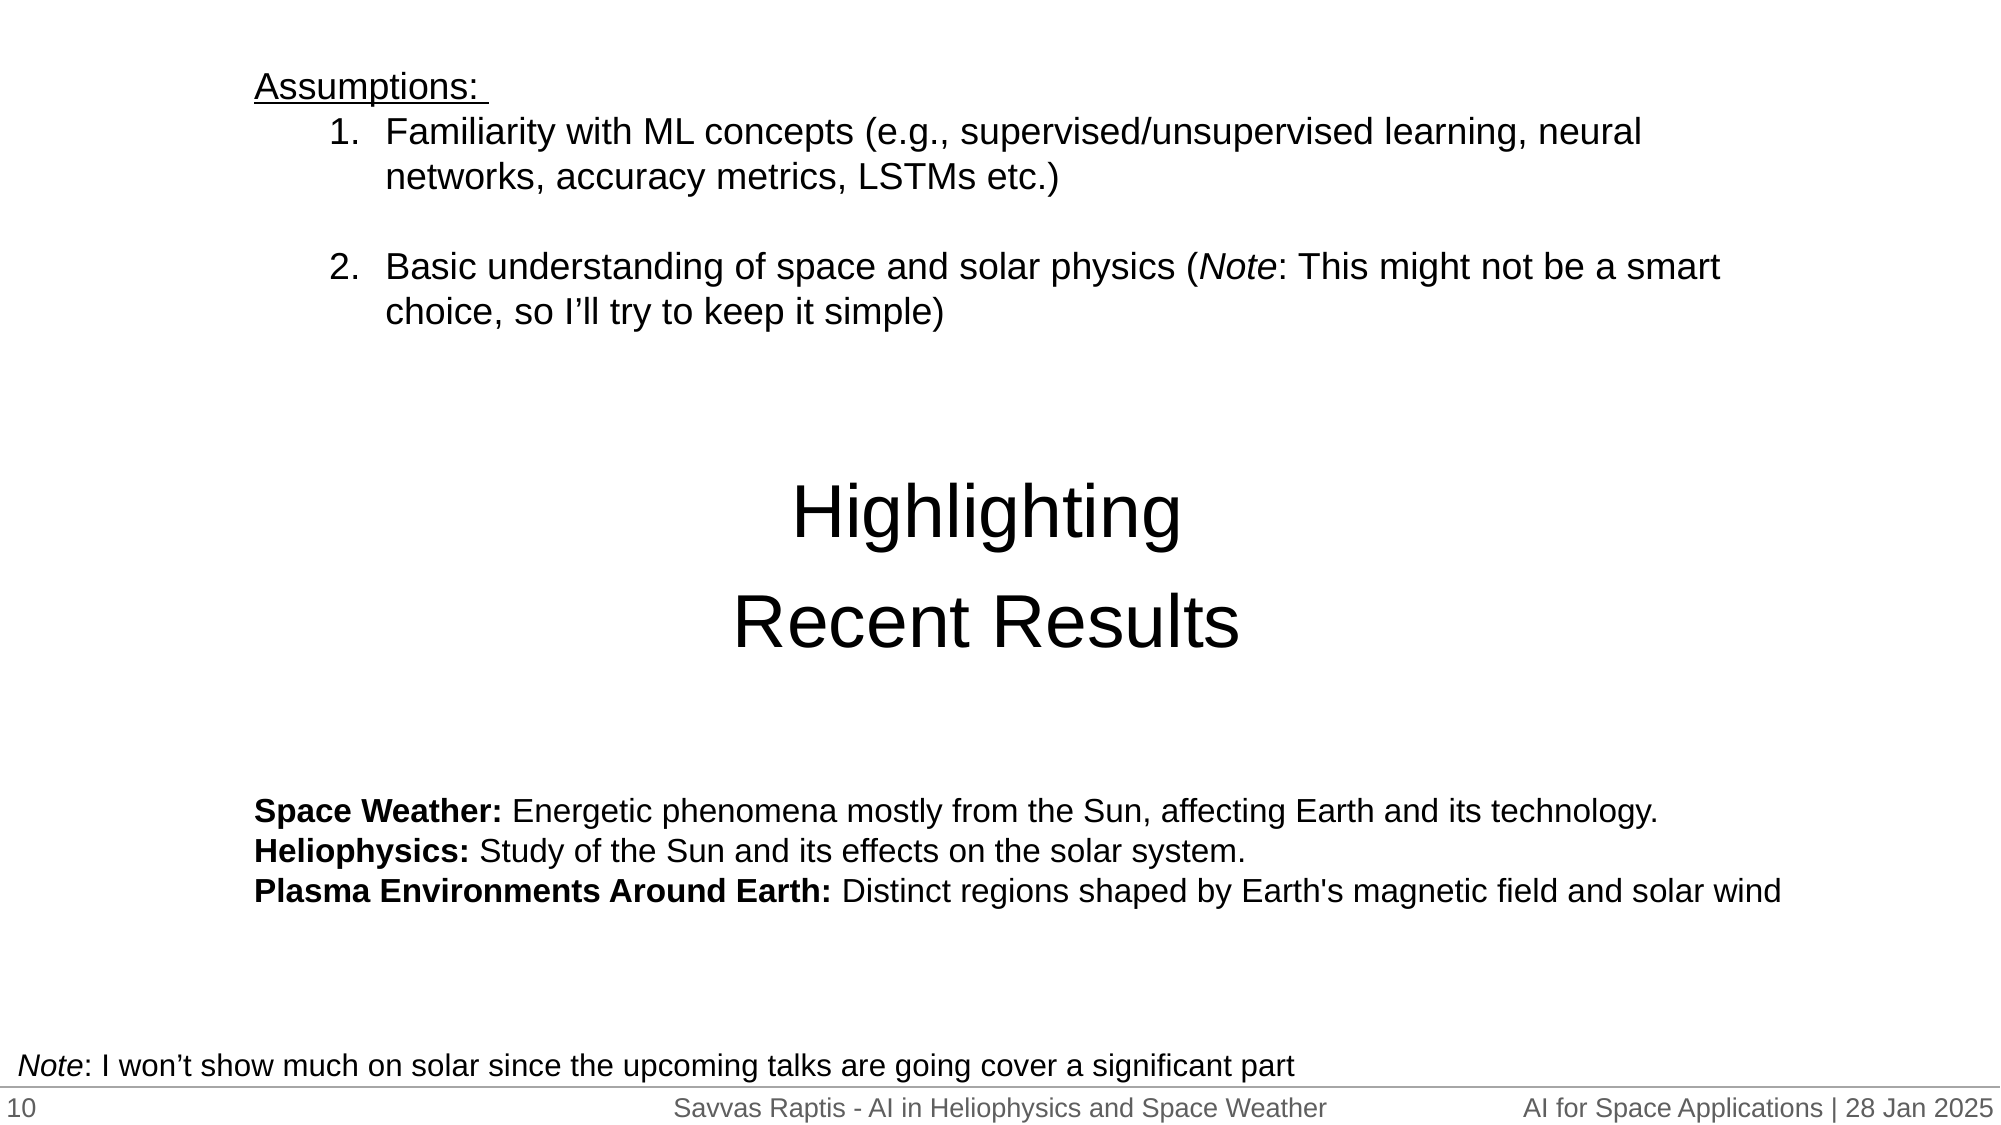

Highlighting
Recent Results
Assumptions:
Familiarity with ML concepts (e.g., supervised/unsupervised learning, neural networks, accuracy metrics, LSTMs etc.)

Basic understanding of space and solar physics (Note: This might not be a smart choice, so I’ll try to keep it simple)
Space Weather: Energetic phenomena mostly from the Sun, affecting Earth and its technology.
Heliophysics: Study of the Sun and its effects on the solar system.
Plasma Environments Around Earth: Distinct regions shaped by Earth's magnetic field and solar wind
Note: I won’t show much on solar since the upcoming talks are going cover a significant part